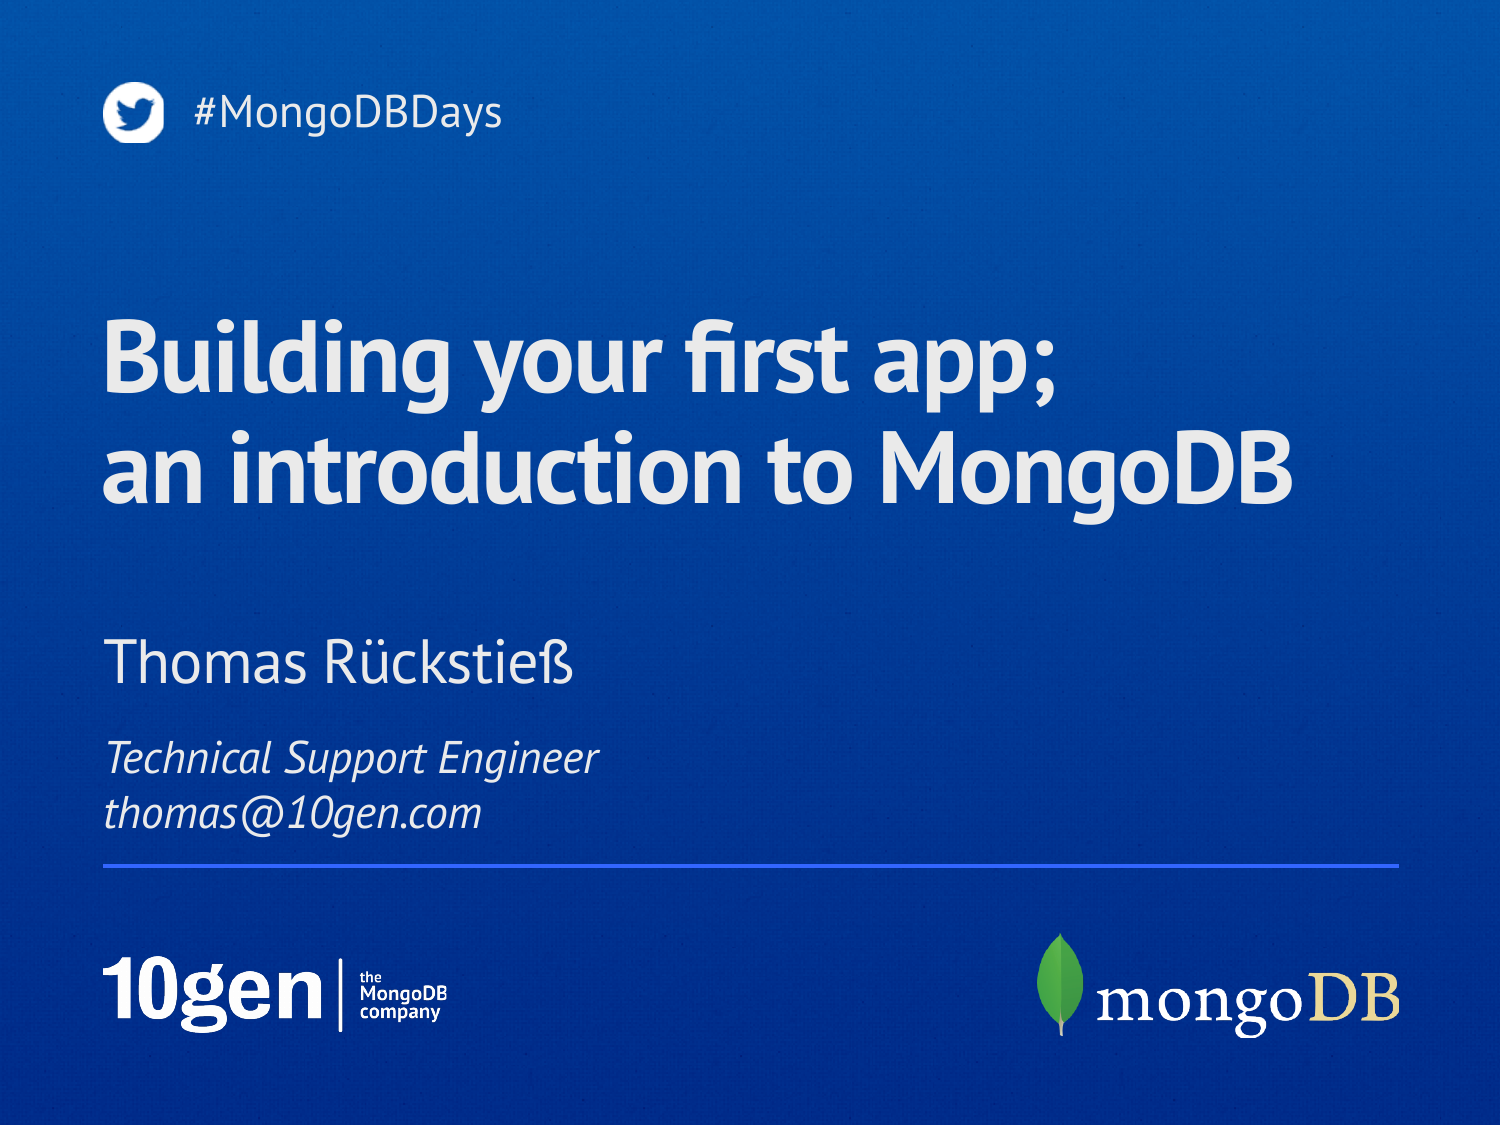

#MongoDBDays
# Building your first app; an introduction to MongoDB
Thomas Rückstieß
Technical Support Engineer
thomas@10gen.com